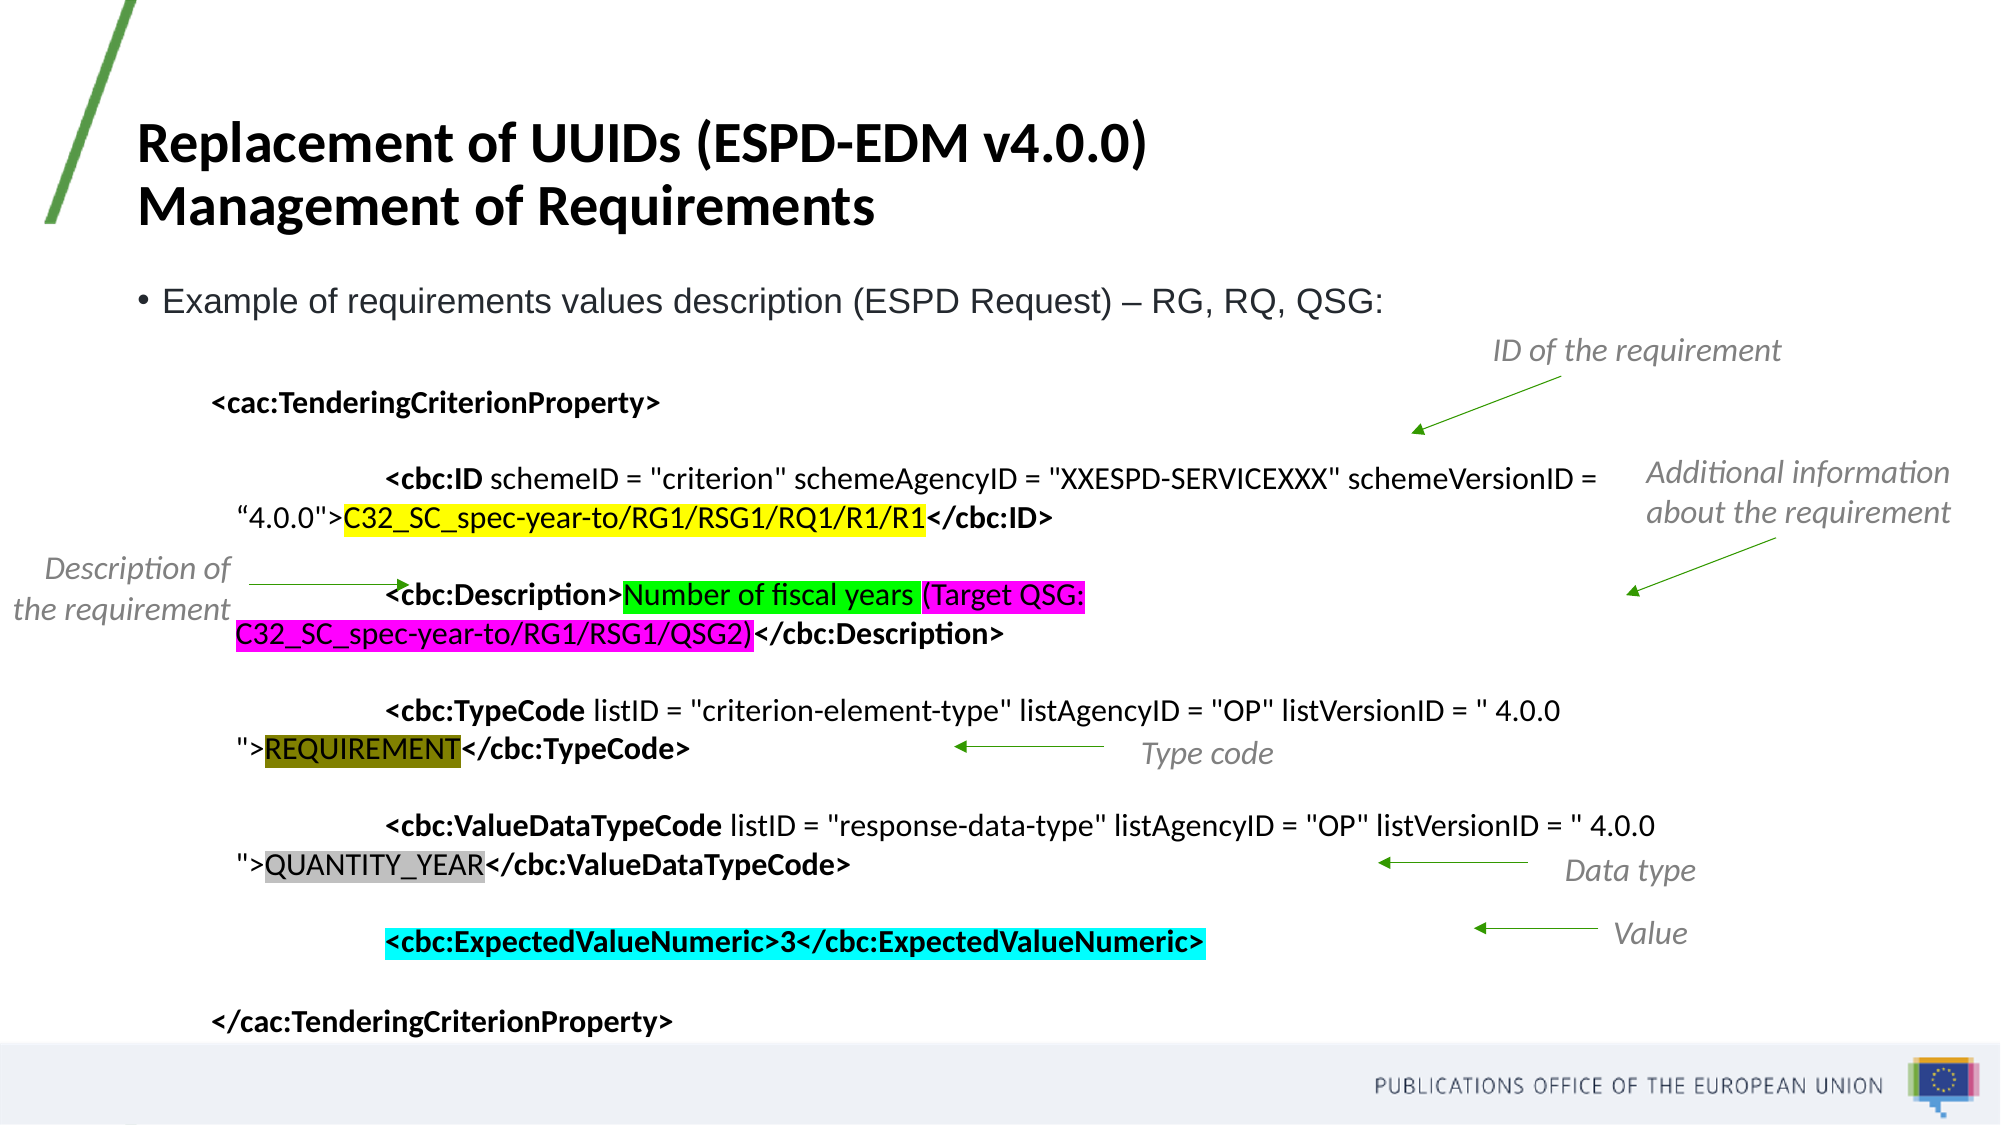

# Replacement of UUIDs (ESPD-EDM v4.0.0) Management of Requirements
Example of requirements values description (ESPD Request) – RG, RQ, QSG:

<cac:TenderingCriterionProperty>

                        <cbc:ID schemeID = "criterion" schemeAgencyID = "XXESPD-SERVICEXXX" schemeVersionID = “4.0.0">C32_SC_spec-year-to/RG1/RSG1/RQ1/R1/R1</cbc:ID>

                        <cbc:Description>Number of fiscal years (Target QSG: C32_SC_spec-year-to/RG1/RSG1/QSG2)</cbc:Description>

                        <cbc:TypeCode listID = "criterion-element-type" listAgencyID = "OP" listVersionID = " 4.0.0 ">REQUIREMENT</cbc:TypeCode>

                        <cbc:ValueDataTypeCode listID = "response-data-type" listAgencyID = "OP" listVersionID = " 4.0.0 ">QUANTITY_YEAR</cbc:ValueDataTypeCode>

                        <cbc:ExpectedValueNumeric>3</cbc:ExpectedValueNumeric>

</cac:TenderingCriterionProperty>

ID of the requirement
Additional information about the requirement
Description of the requirement
Type code
Data type
Value